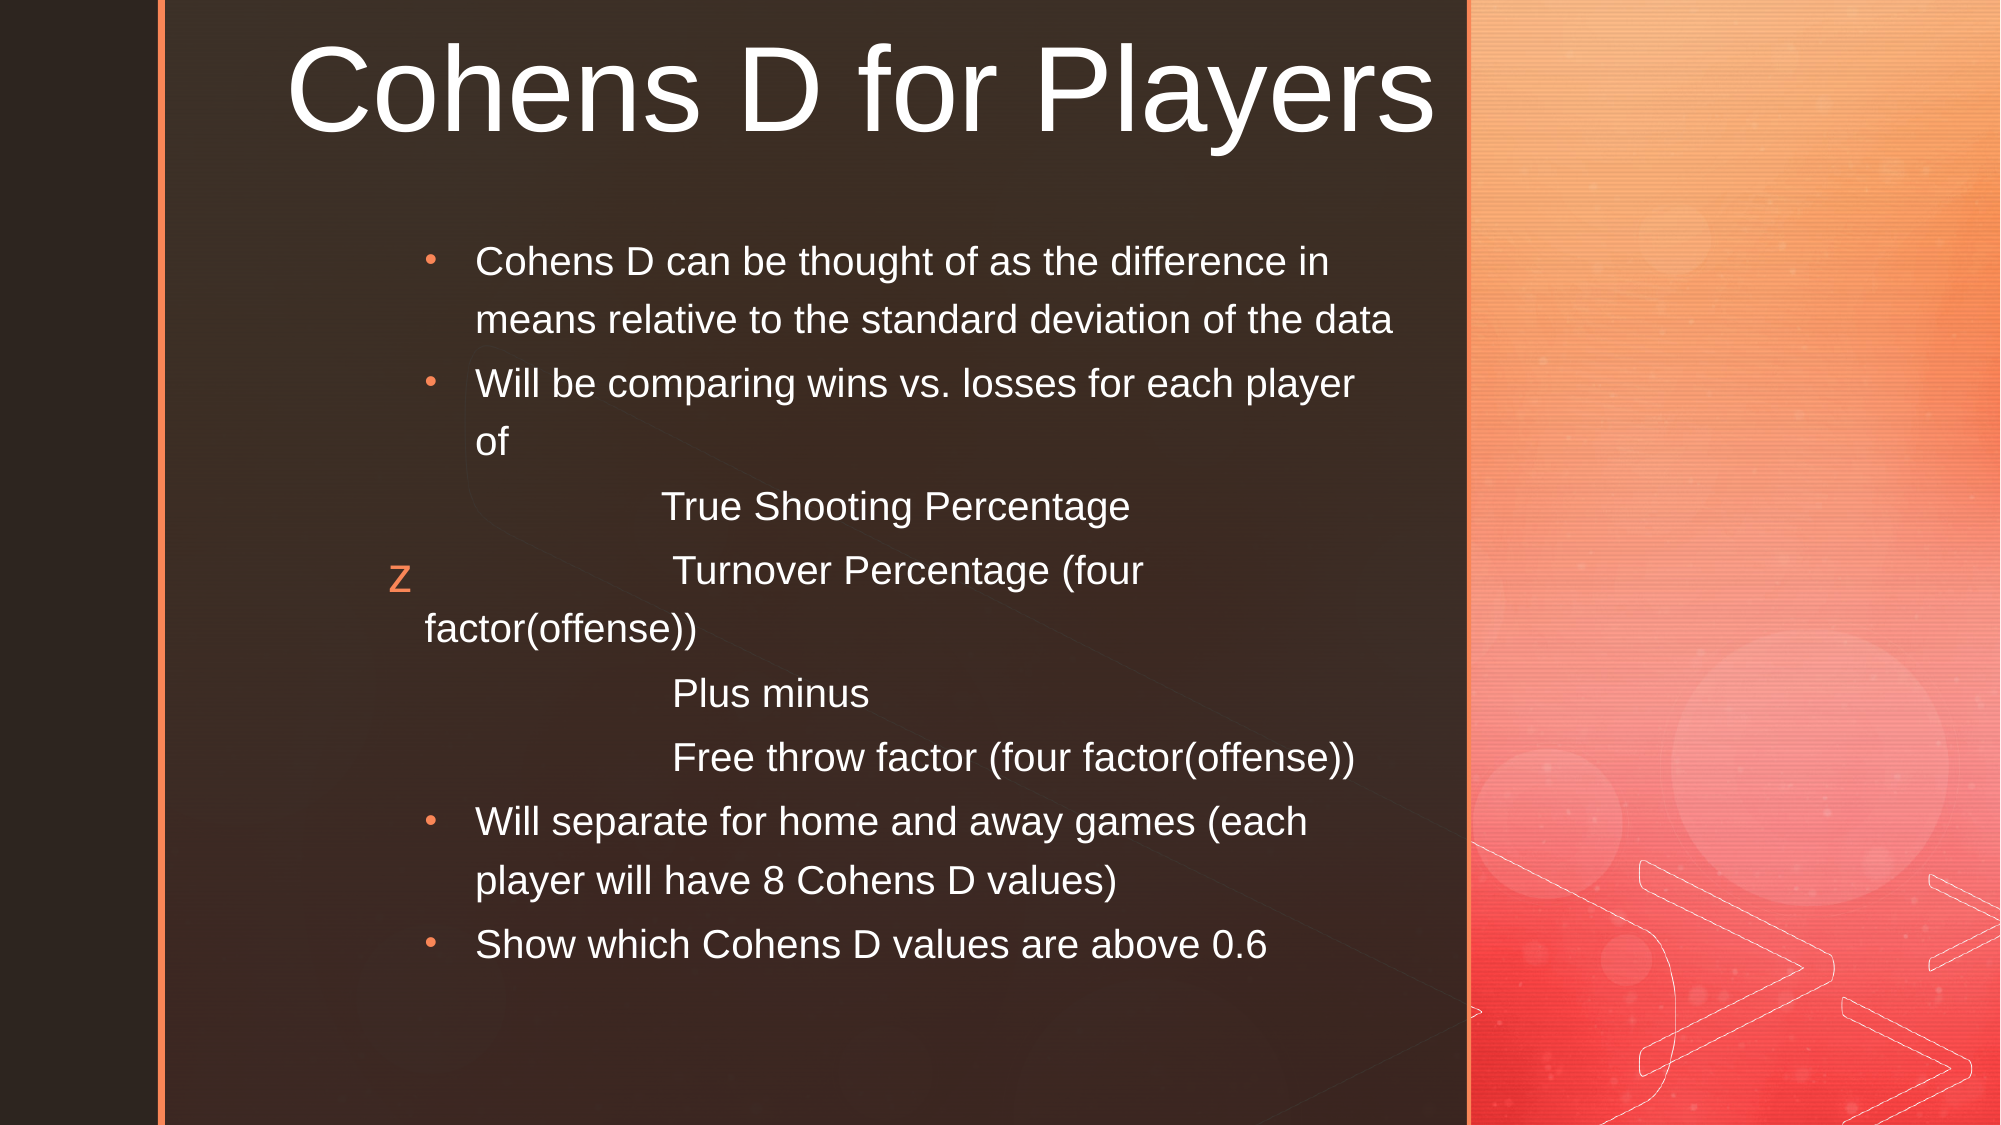

# Cohens D for Players
Cohens D can be thought of as the difference in means relative to the standard deviation of the data
Will be comparing wins vs. losses for each player of
                     True Shooting Percentage
                      Turnover Percentage (four factor(offense))
                      Plus minus
                      Free throw factor (four factor(offense))
Will separate for home and away games (each player will have 8 Cohens D values)
Show which Cohens D values are above 0.6